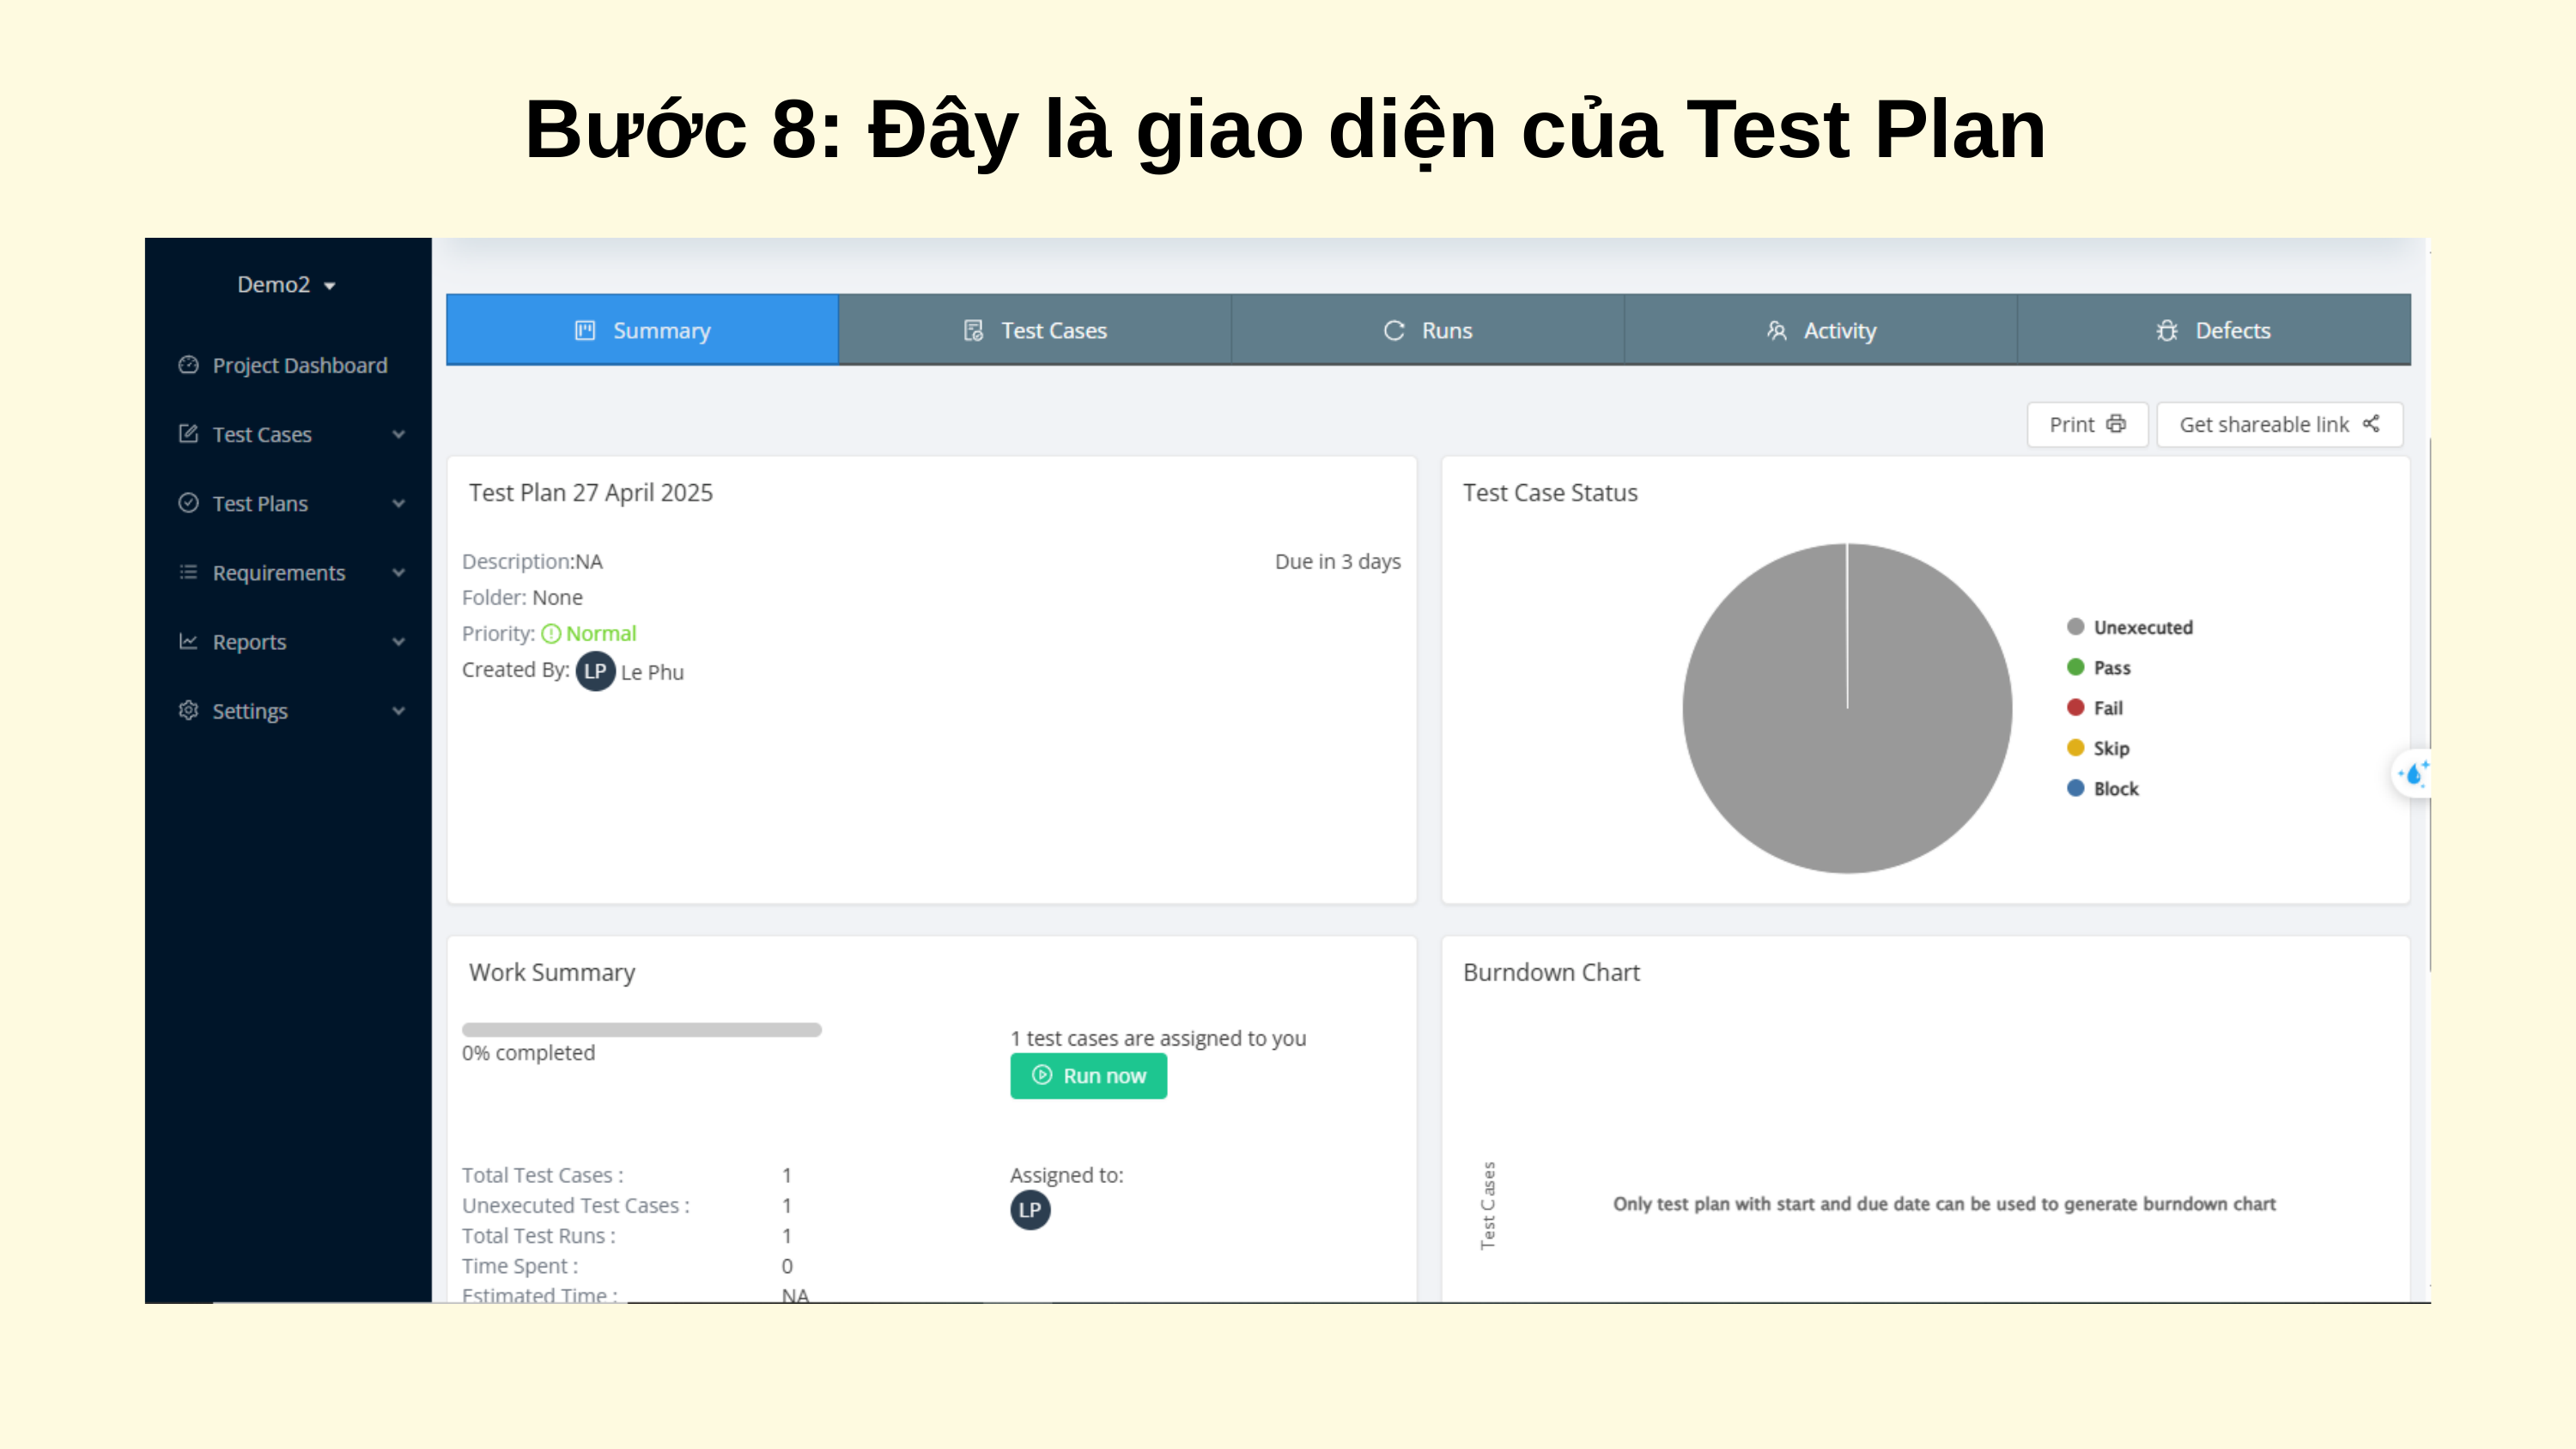

Bước 8: Đây là giao diện của Test Plan